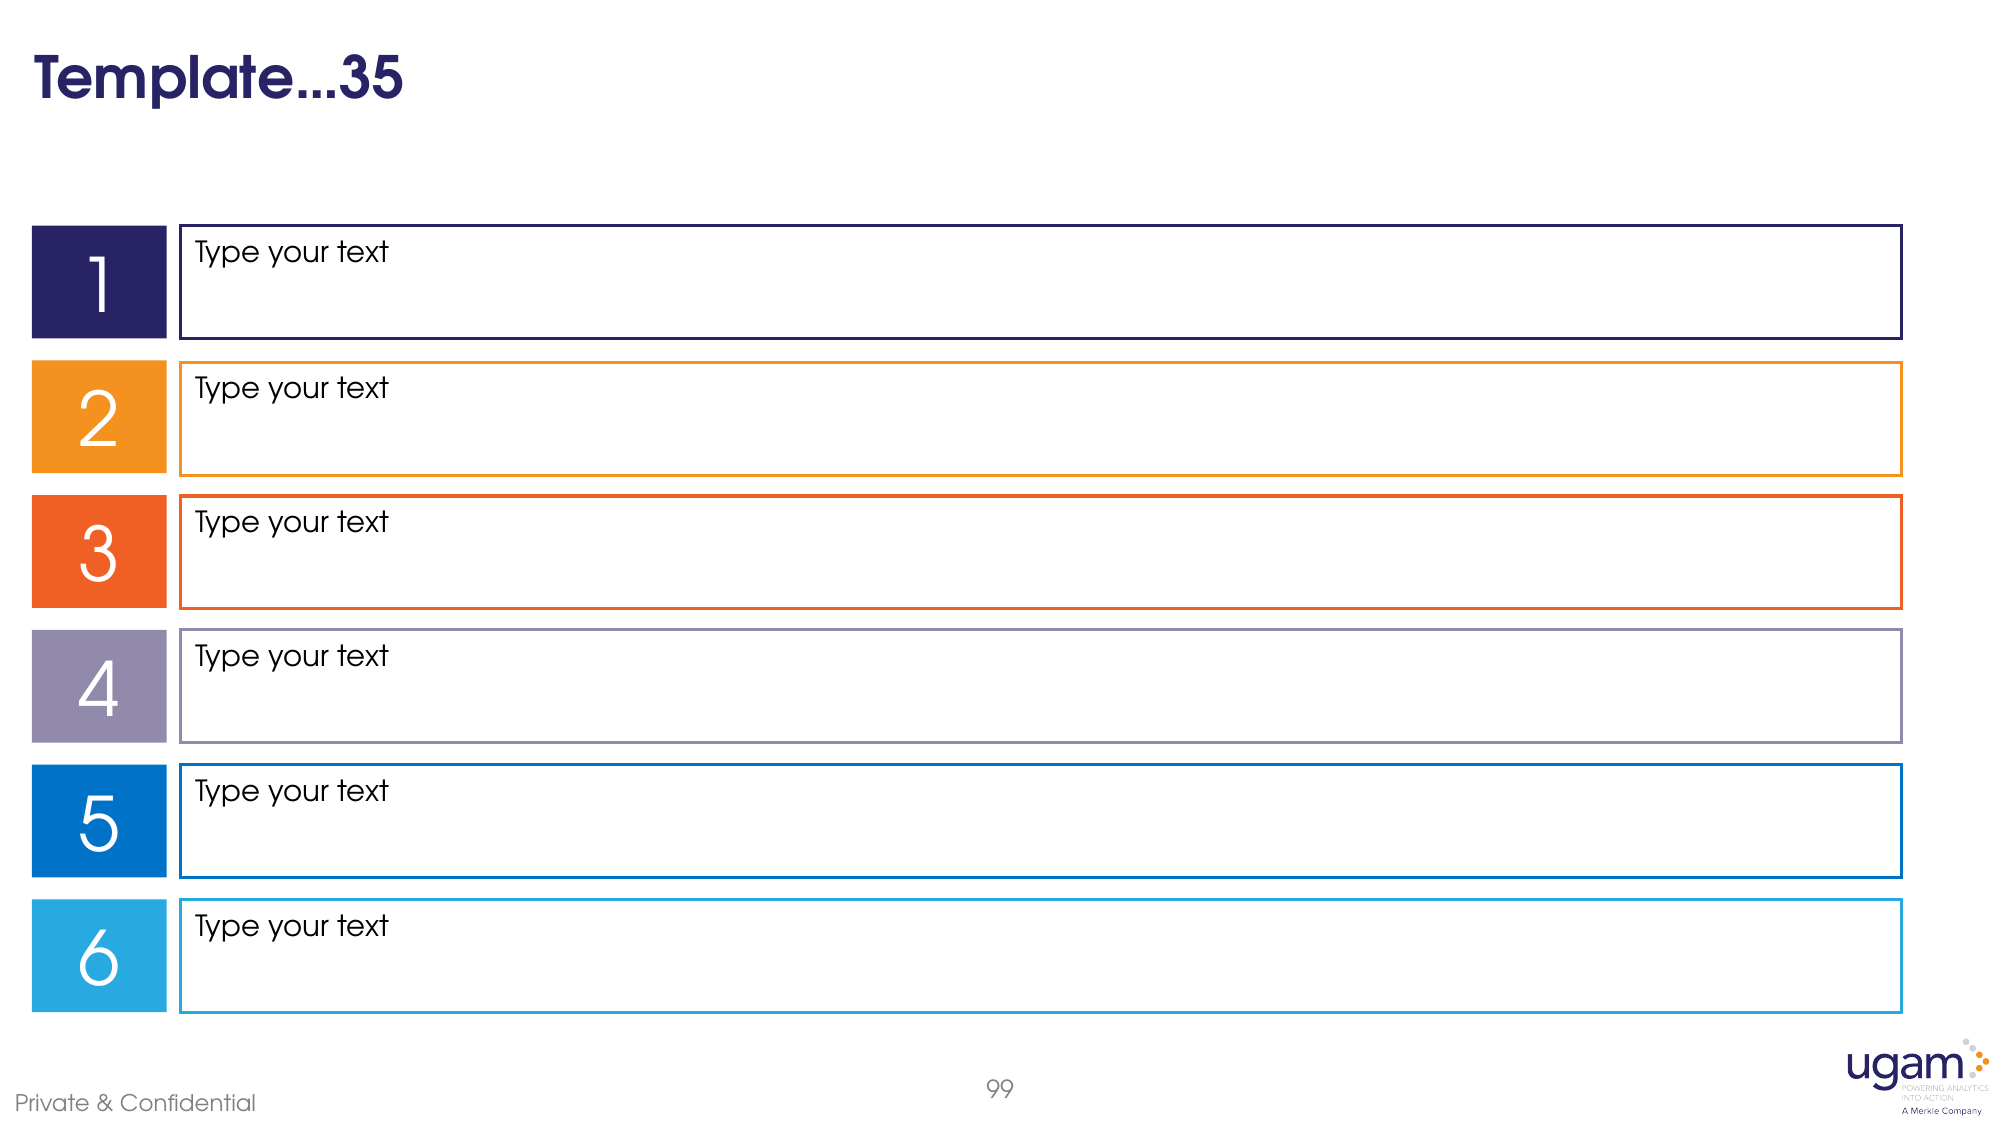

# Template…35
1
Type your text
2
Type your text
3
Type your text
Type your text
4
5
Type your text
6
Type your text